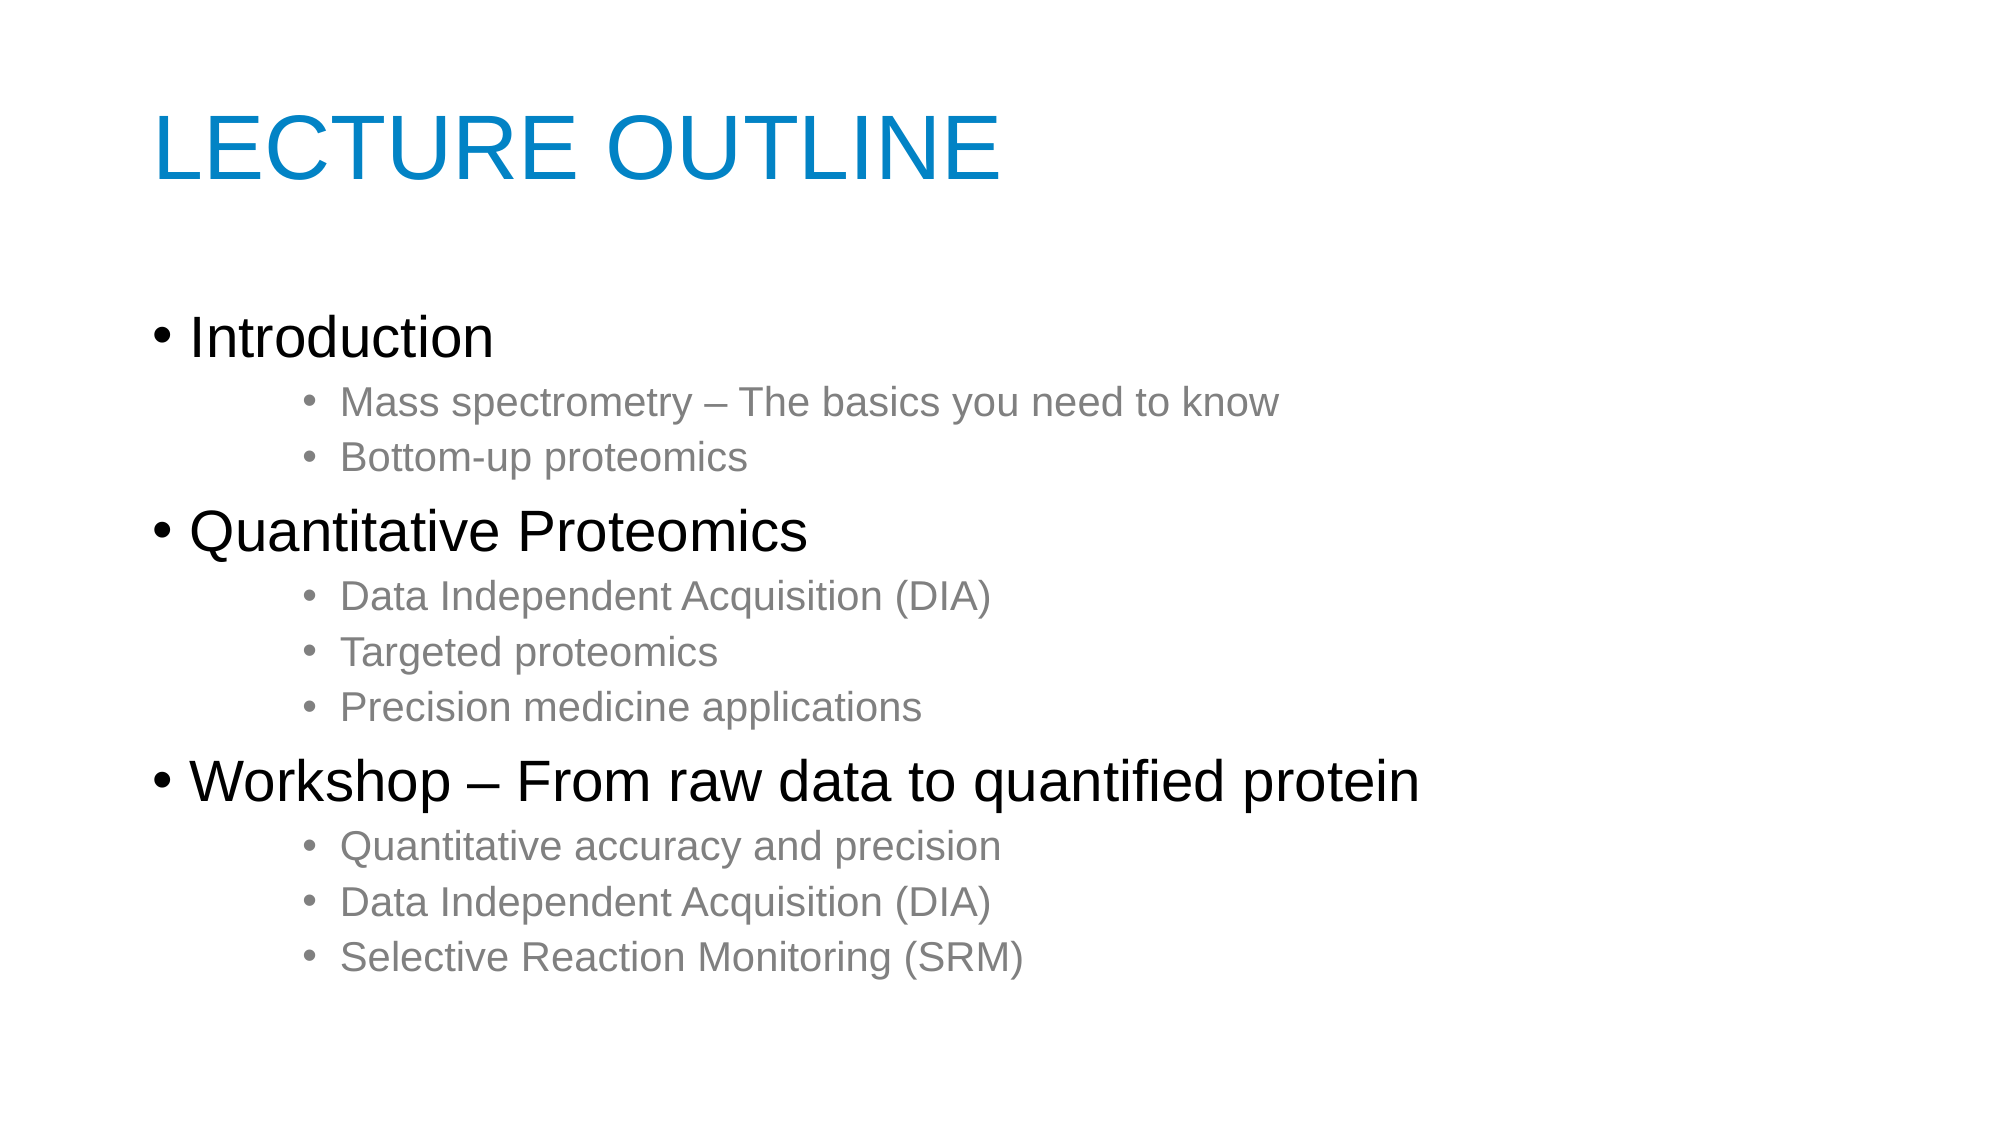

# Lecture outline
Introduction
Mass spectrometry – The basics you need to know
Bottom-up proteomics
Quantitative Proteomics
Data Independent Acquisition (DIA)
Targeted proteomics
Precision medicine applications
Workshop – From raw data to quantified protein
Quantitative accuracy and precision
Data Independent Acquisition (DIA)
Selective Reaction Monitoring (SRM)